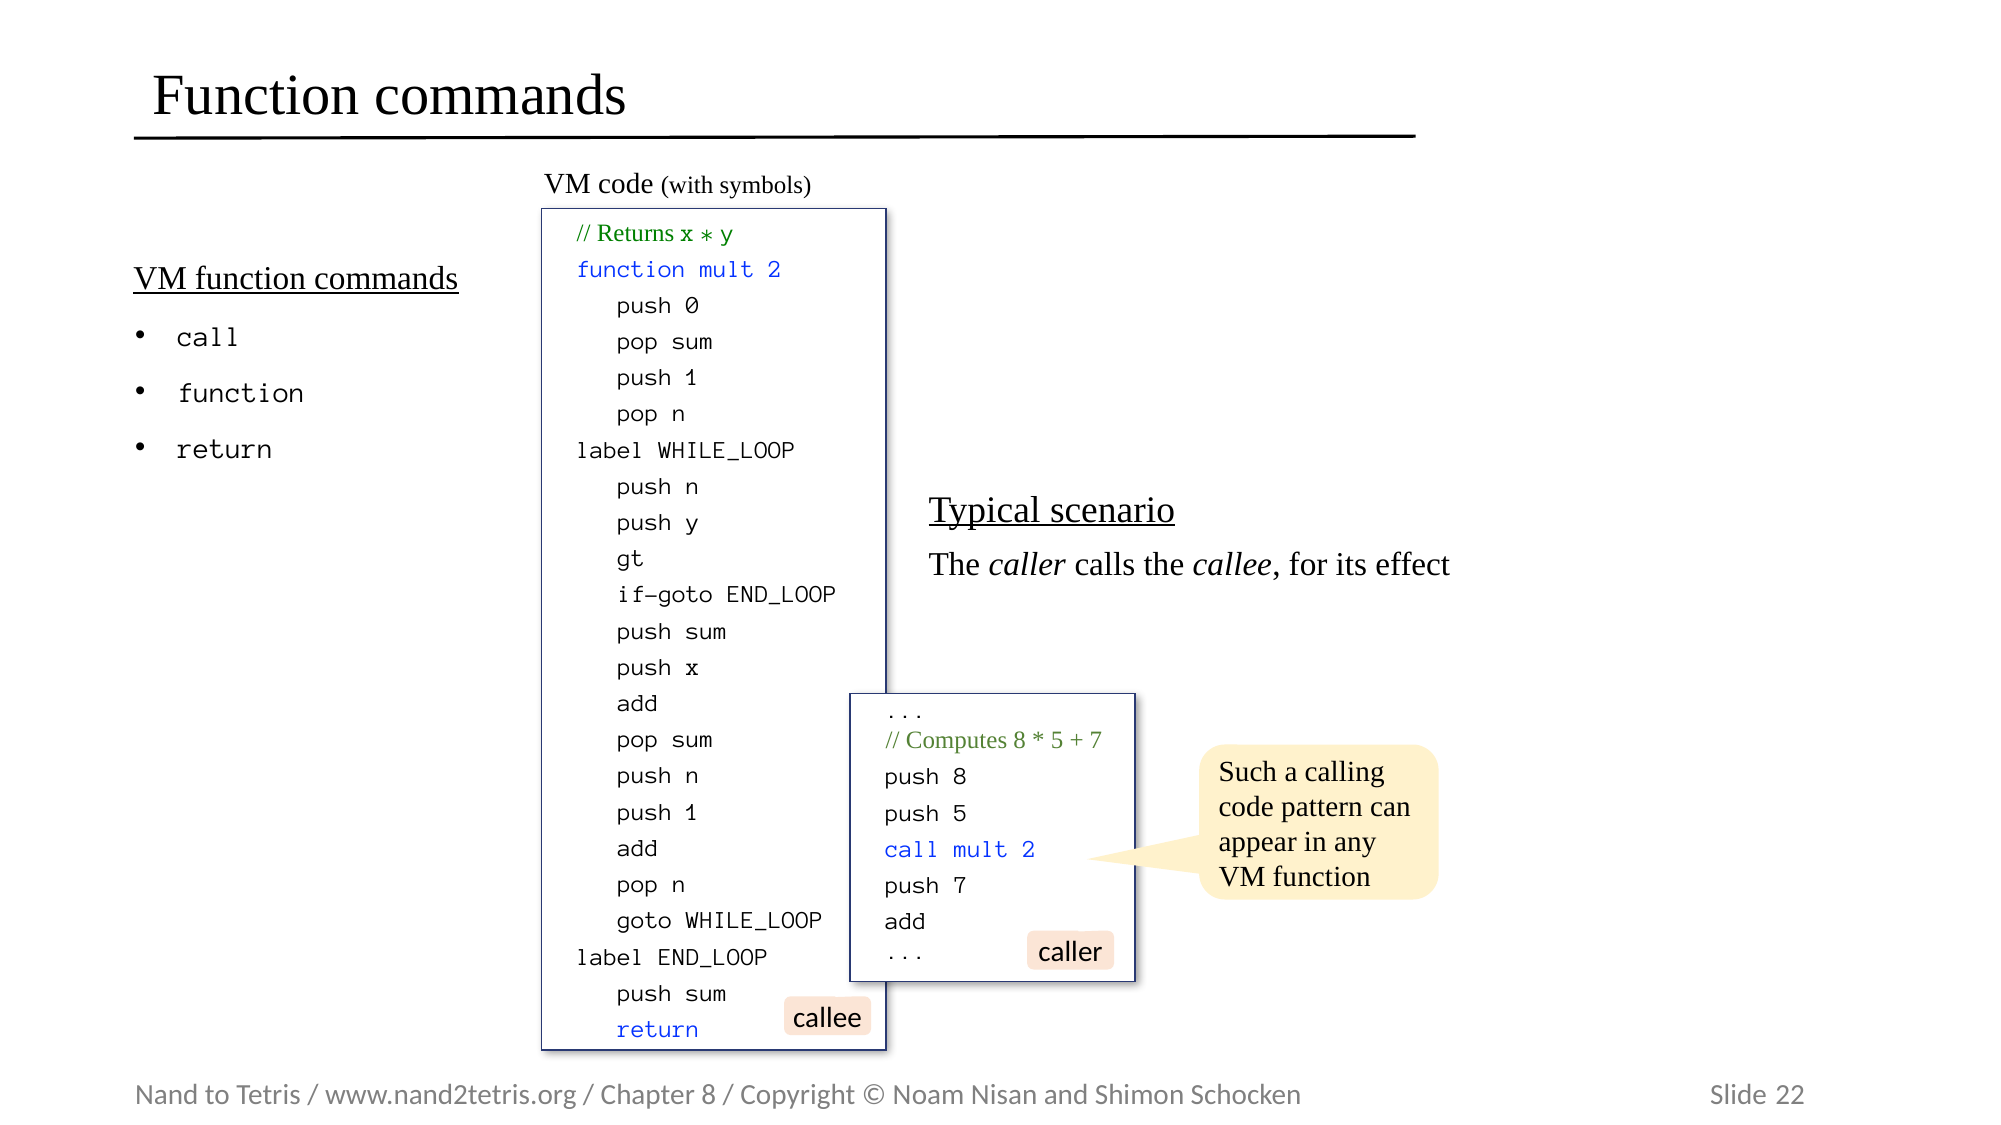

# Function commands
VM code (with symbols)
// Returns x * y
function mult 2
   push 0
   pop sum
   push 1
   pop n
label WHILE_LOOP
   push n
   push y
   gt
   if-goto END_LOOP
   push sum
   push x
   add
   pop sum
   push n
   push 1
   add
   pop n
   goto WHILE_LOOP
label END_LOOP
   push sum
   return
VM function commands
call
function
return

Typical scenario
The caller calls the callee, for its effect
...
// Computes 8 * 5 + 7
push 8
push 5
call mult 2
push 7
add
...
Such a calling code pattern can appear in any
VM function
caller
callee